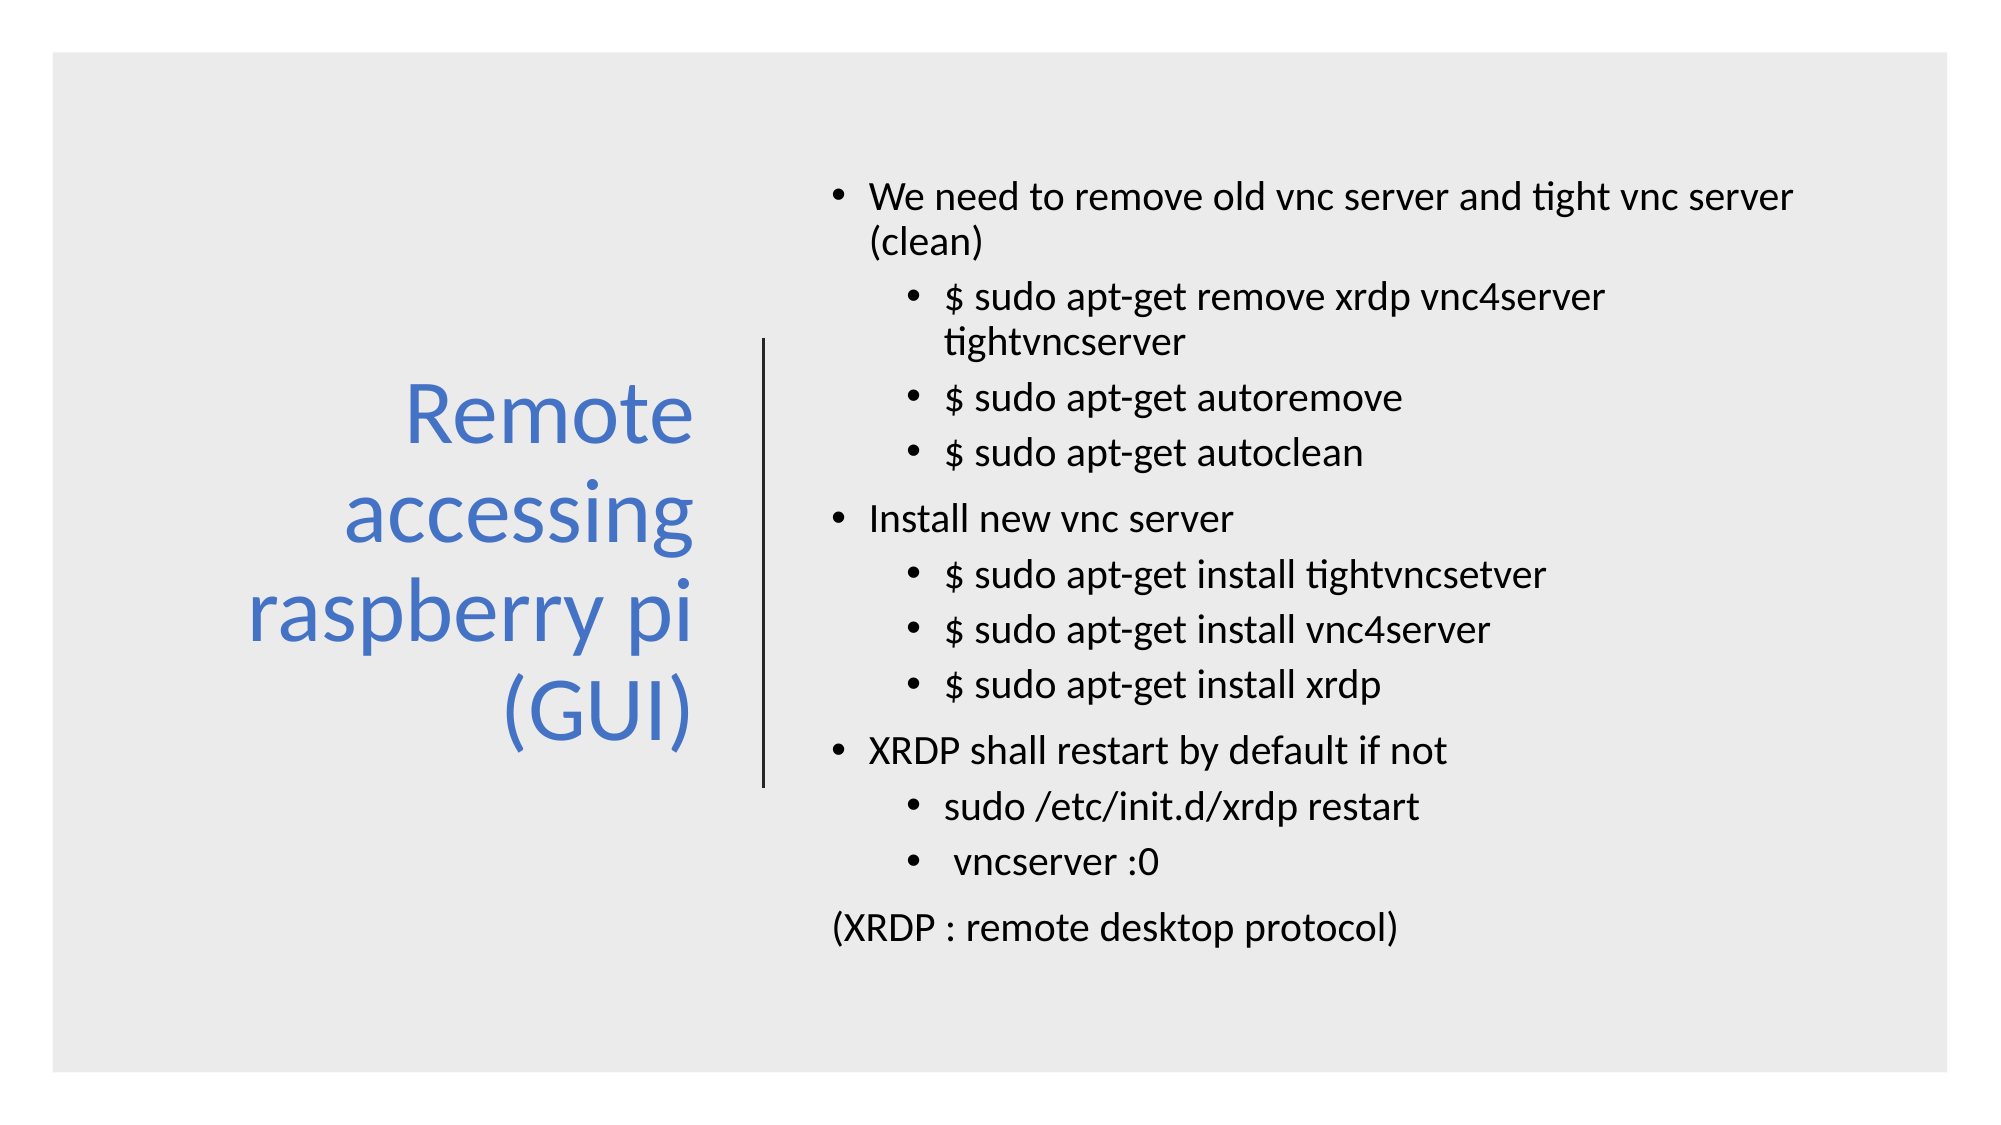

# Remote accessing raspberry pi (GUI)
We need to remove old vnc server and tight vnc server (clean)
$ sudo apt-get remove xrdp vnc4server tightvncserver
$ sudo apt-get autoremove
$ sudo apt-get autoclean
Install new vnc server
$ sudo apt-get install tightvncsetver
$ sudo apt-get install vnc4server
$ sudo apt-get install xrdp
XRDP shall restart by default if not
sudo /etc/init.d/xrdp restart
 vncserver :0
(XRDP : remote desktop protocol)